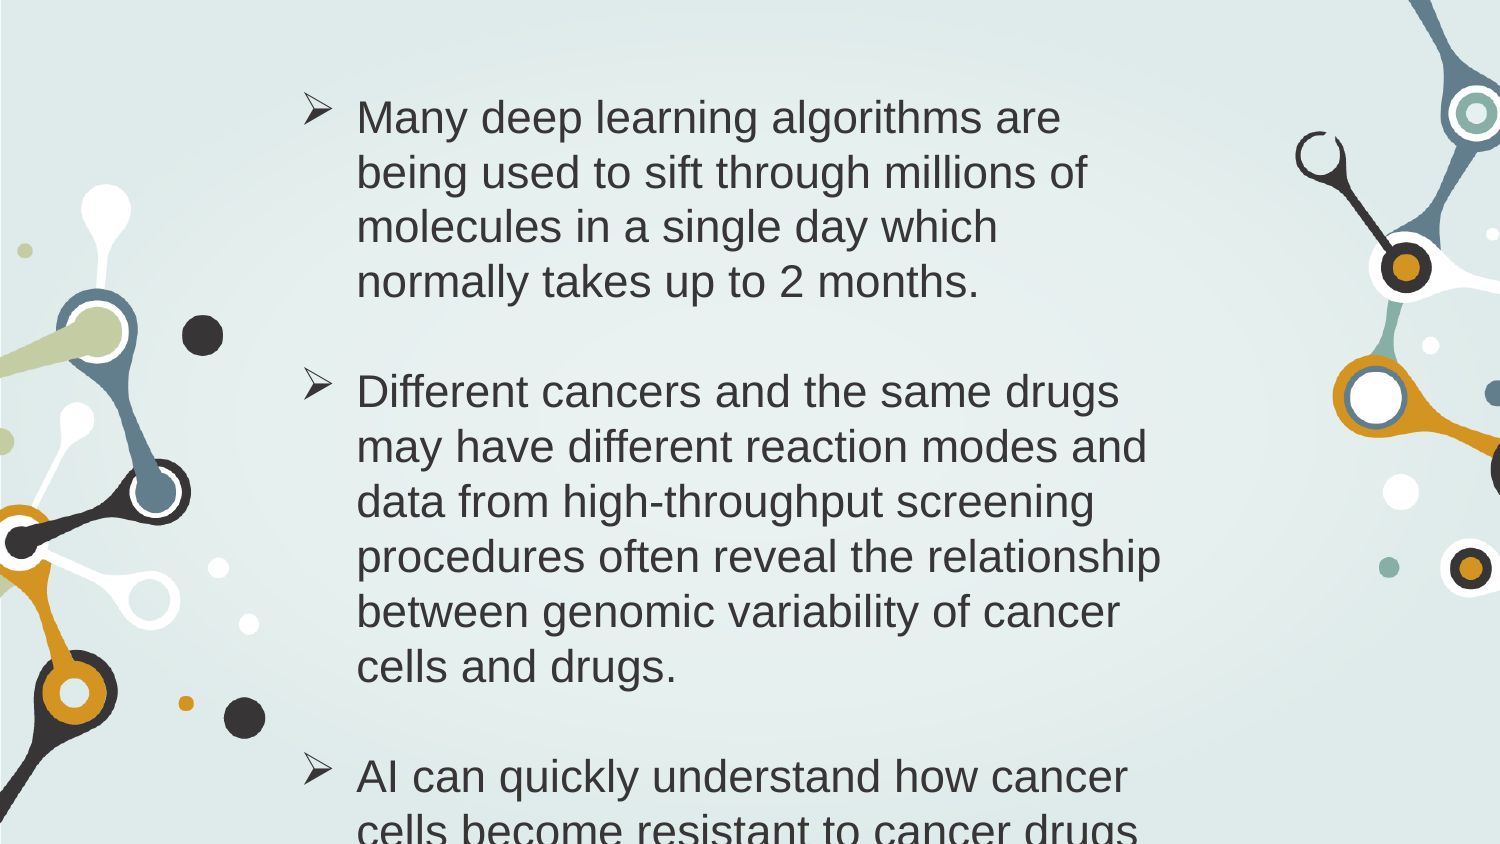

Many deep learning algorithms are being used to sift through millions of molecules in a single day which normally takes up to 2 months.

Different cancers and the same drugs may have different reaction modes and data from high-throughput screening procedures often reveal the relationship between genomic variability of cancer cells and drugs.

AI can quickly understand how cancer cells become resistant to cancer drugs by learning and analyzing data on large drug-resistant cancer, which can help improve drug development and adjust drug use activity .